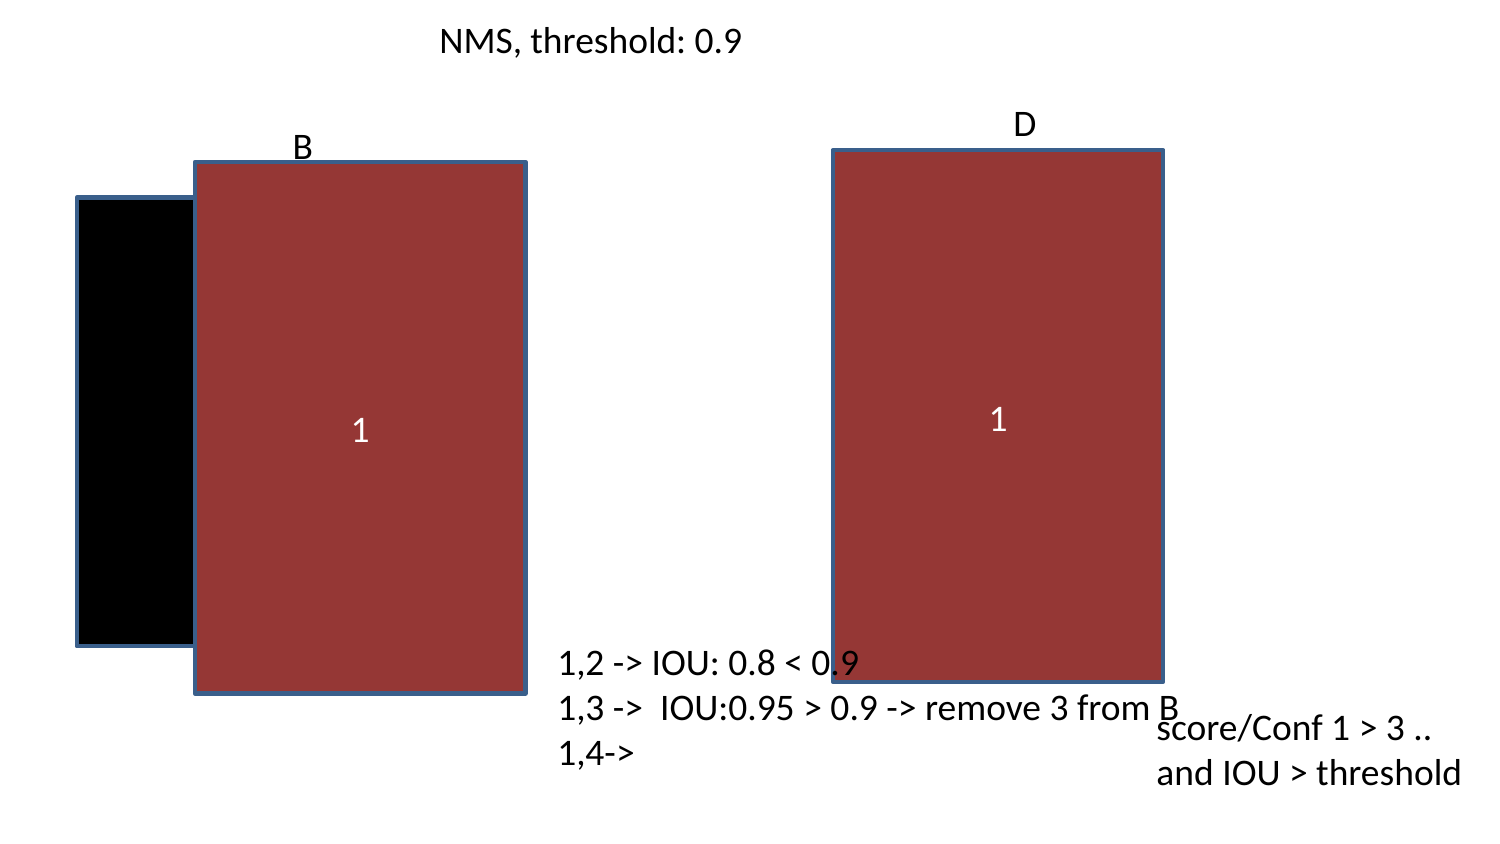

NMS, threshold: 0.9
D
B
1
1
2
1,2 -> IOU: 0.8 < 0.9
1,3 ->  IOU:0.95 > 0.9 -> remove 3 from B
1,4->
score/Conf 1 > 3 ..
and IOU > threshold